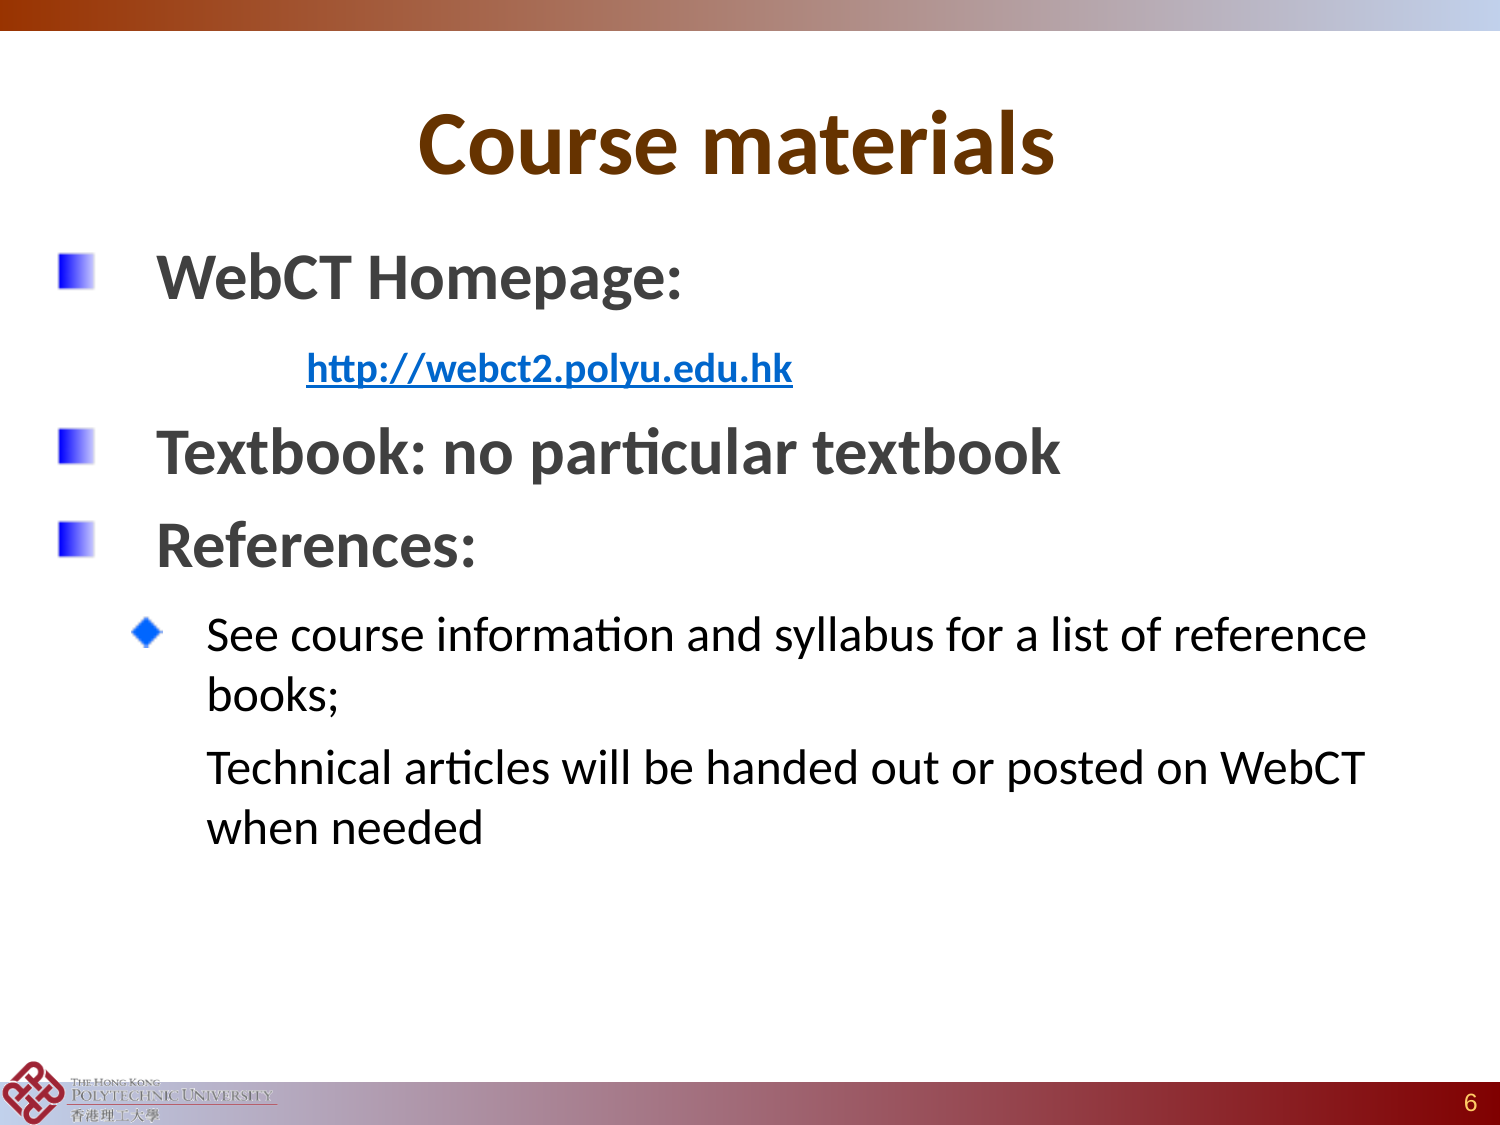

# Course materials
WebCT Homepage:
		http://webct2.polyu.edu.hk
Textbook: no particular textbook
References:
See course information and syllabus for a list of reference books;
   	Technical articles will be handed out or posted on WebCT when needed